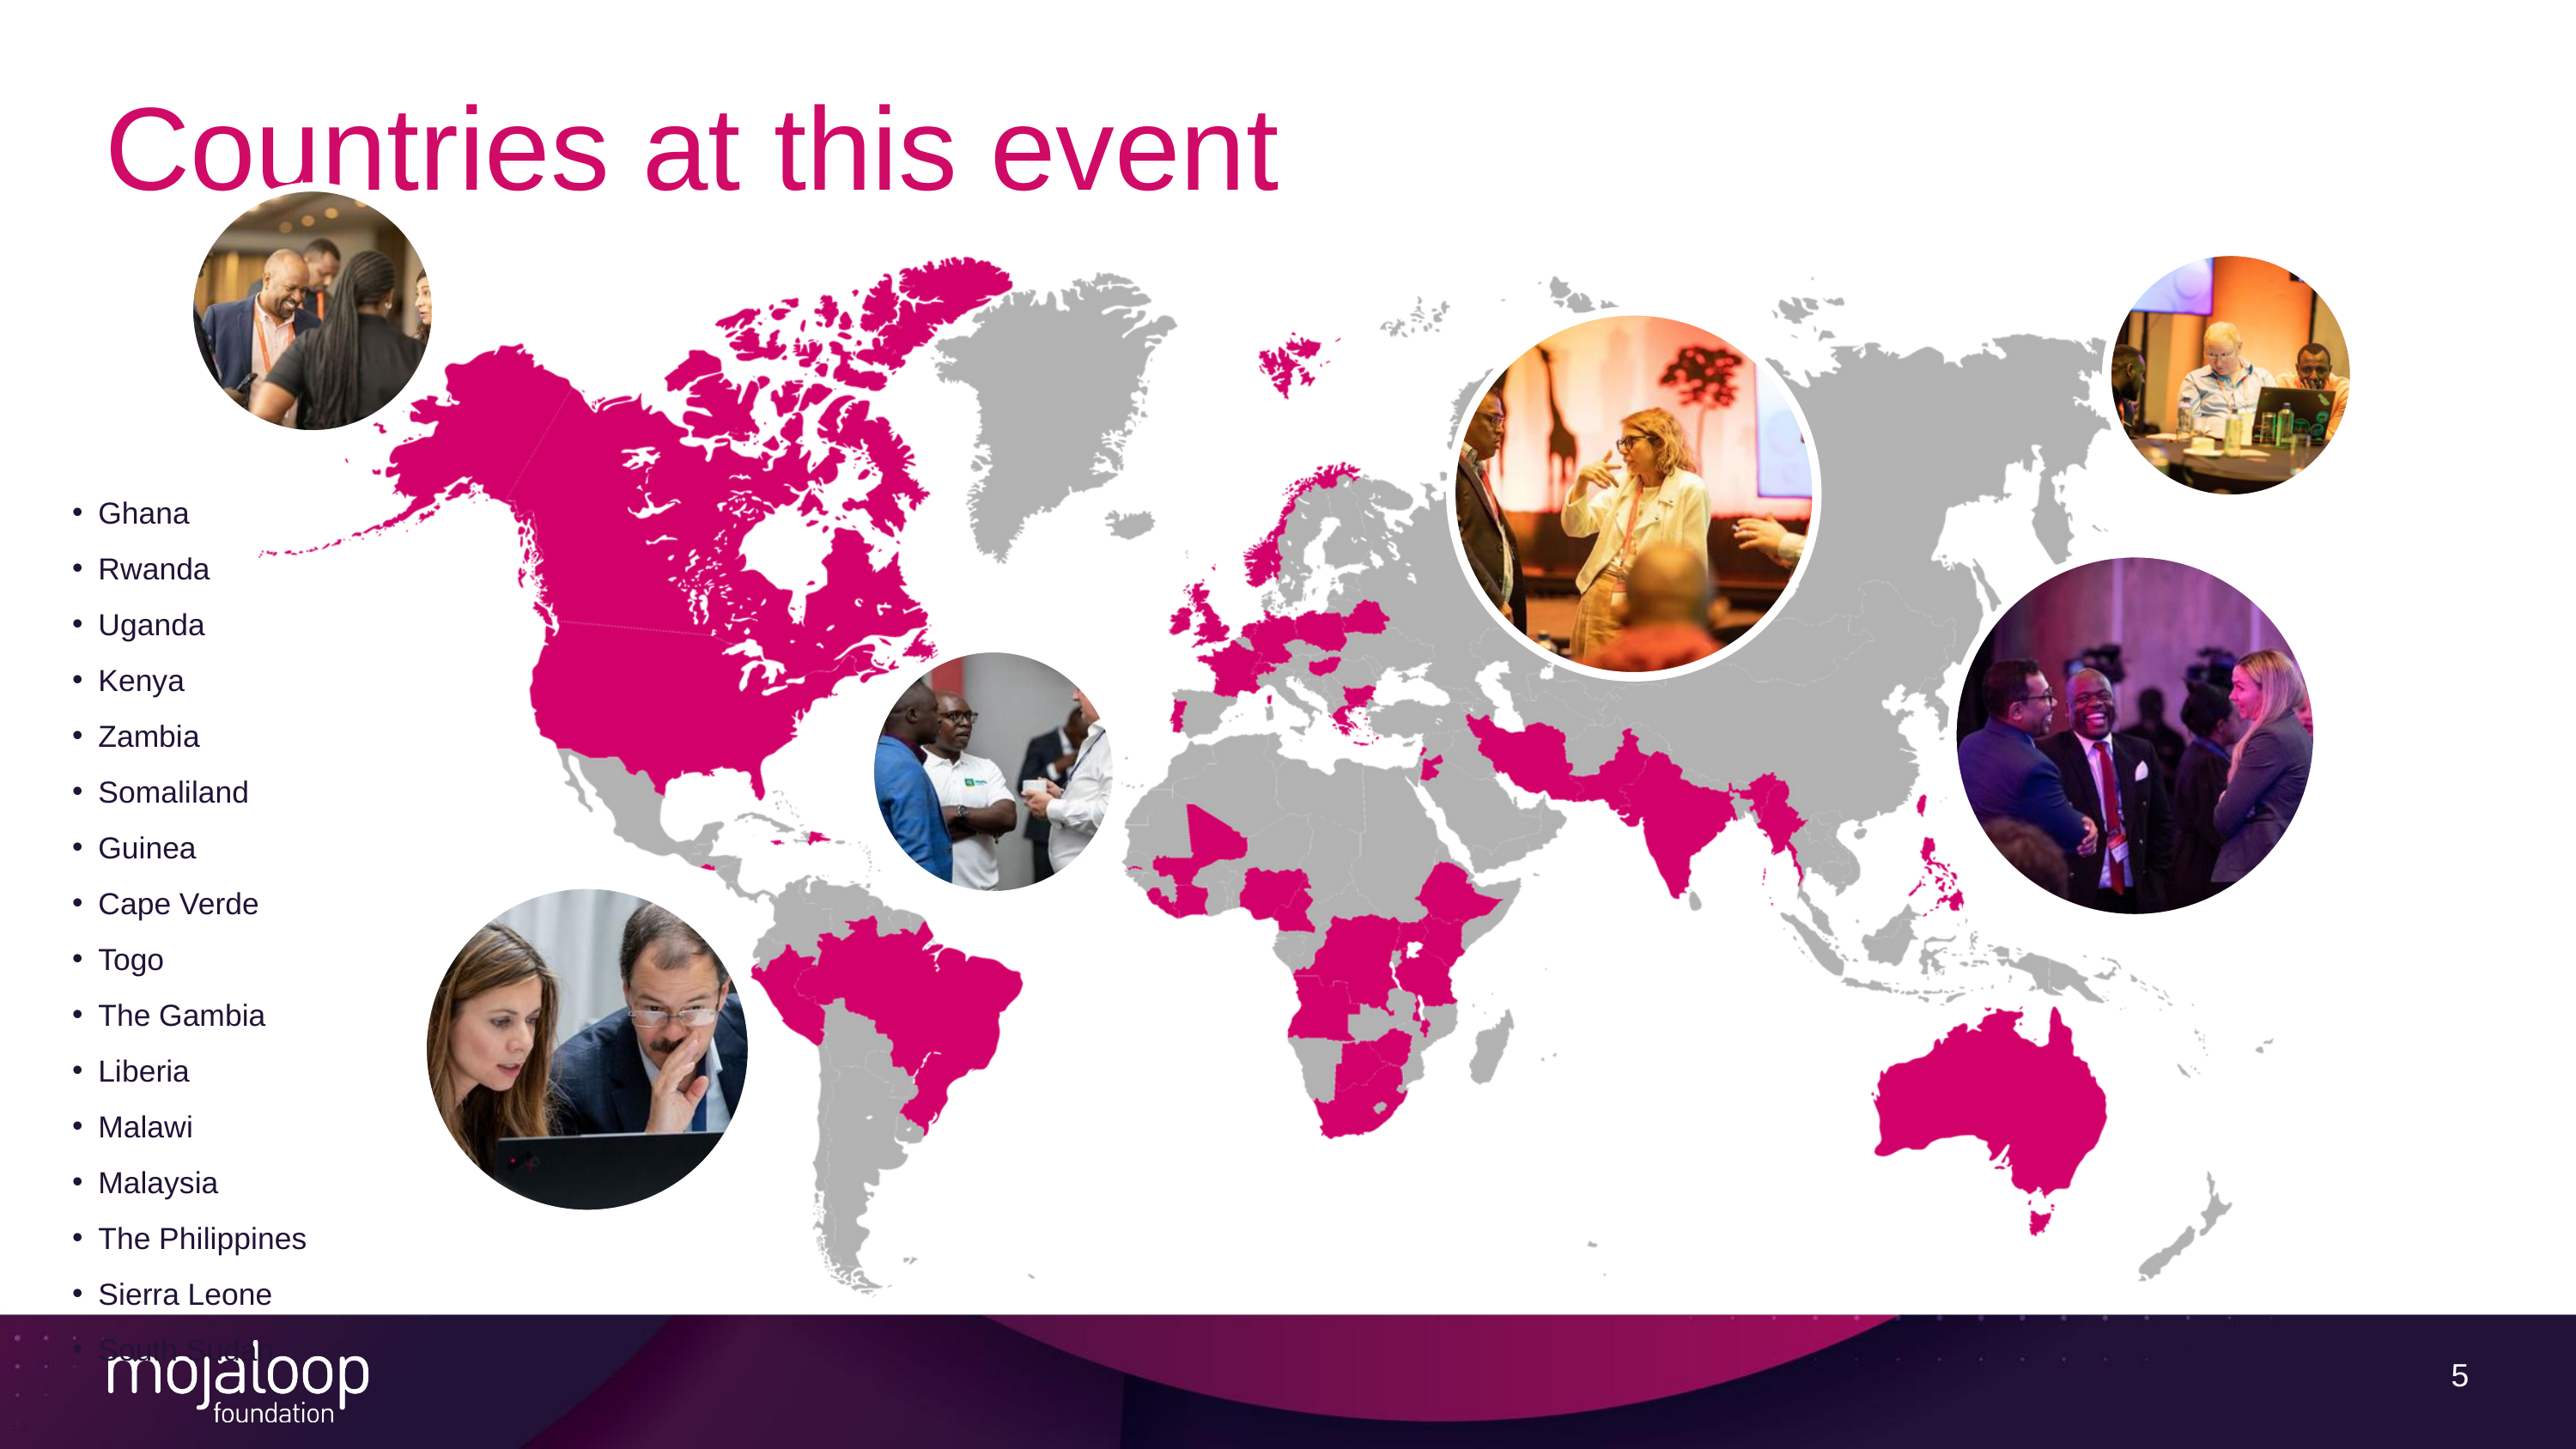

Countries at this event

Ghana
Rwanda
Uganda
Kenya
Zambia
Somaliland
Guinea
Cape Verde
Togo
The Gambia
Liberia
Malawi
Malaysia
The Philippines
Sierra Leone
South Sudan

5